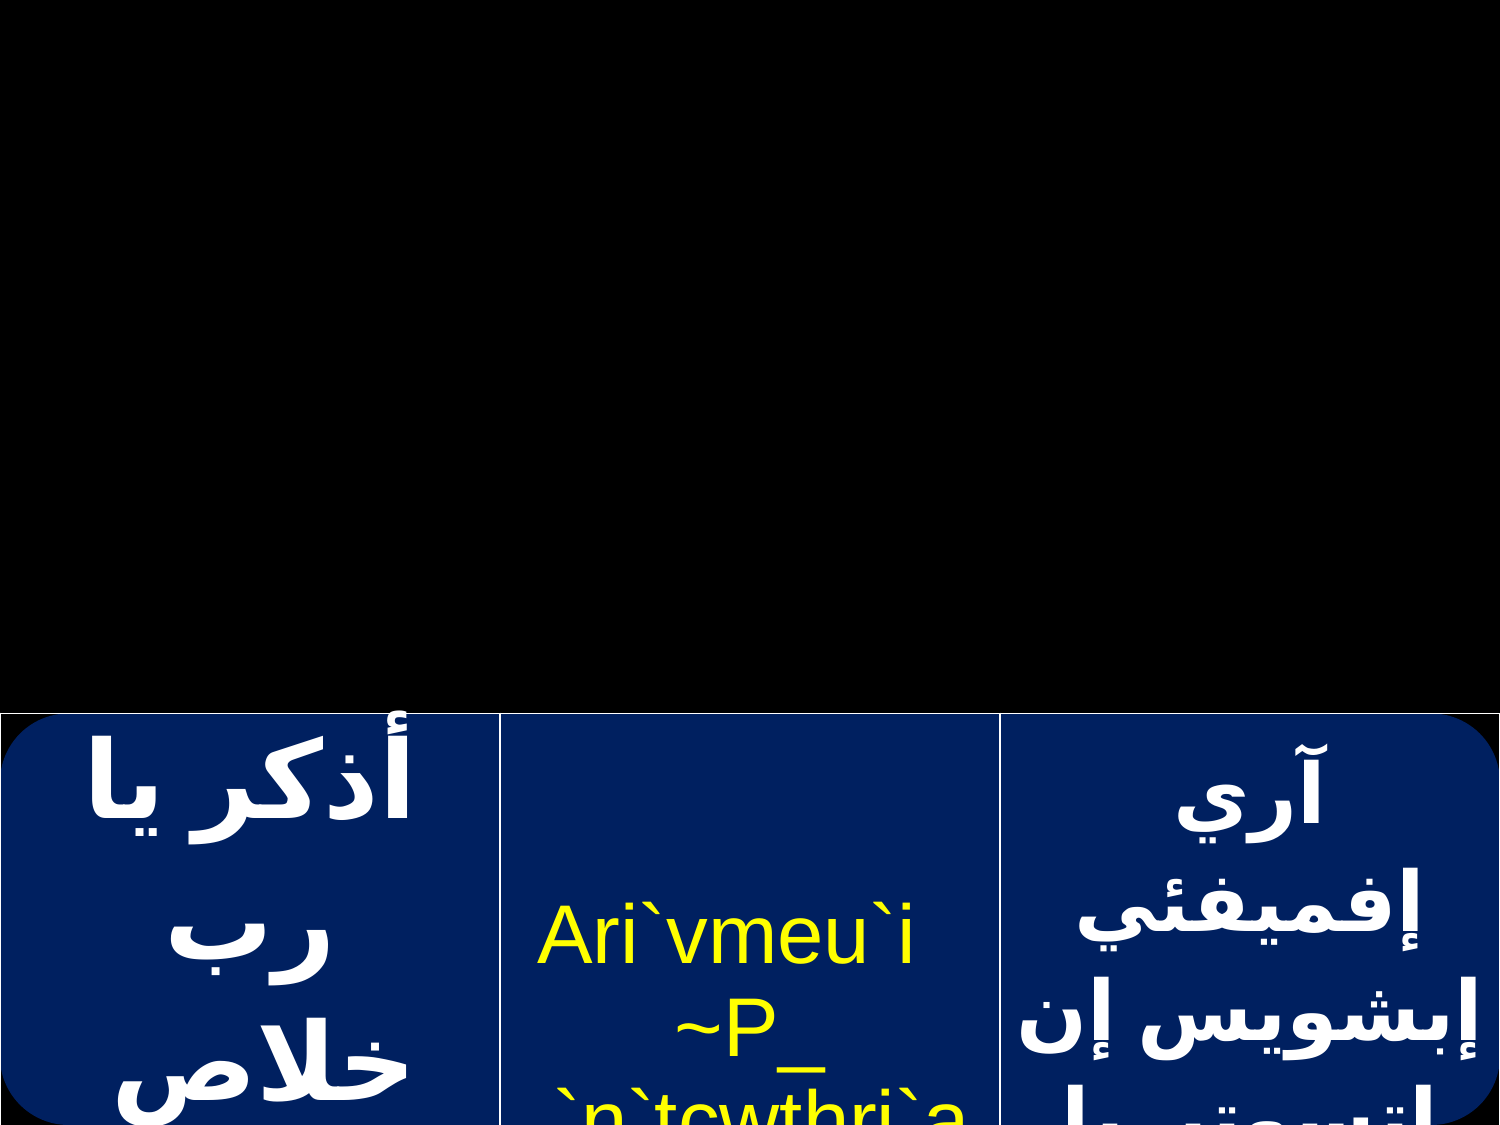

| أذكر يا رب خلاص هذا الموضع | Ari`vmeu`i ~P\_ `n`tcwthri`a `mpaitopoc | آري إفميفئي إبشويس إن إتسوتيريا إمباي توبوس |
| --- | --- | --- |